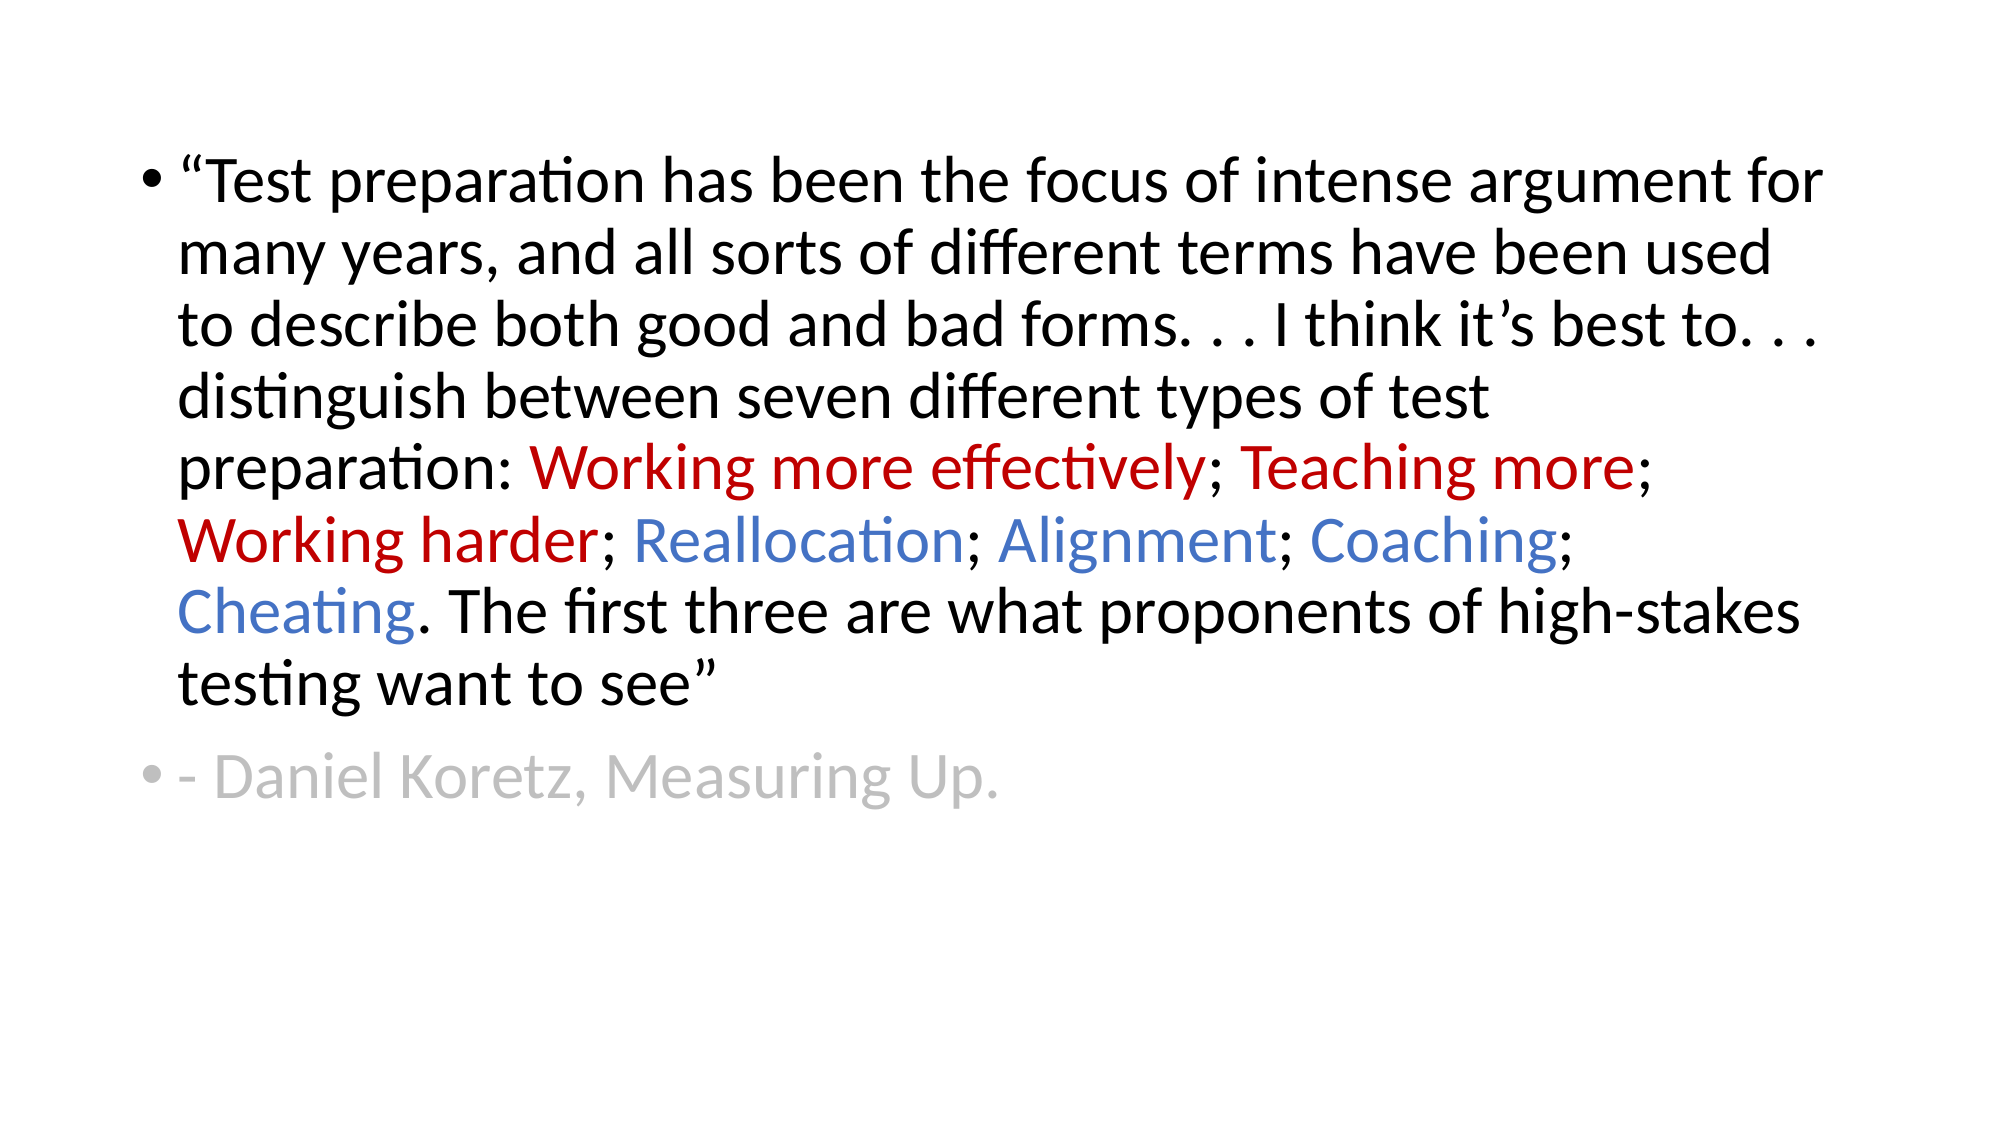

“Test preparation has been the focus of intense argument for many years, and all sorts of different terms have been used to describe both good and bad forms. . . I think it’s best to. . . distinguish between seven different types of test preparation: Working more effectively; Teaching more; Working harder; Reallocation; Alignment; Coaching; Cheating. The first three are what proponents of high-stakes testing want to see”
- Daniel Koretz, Measuring Up.